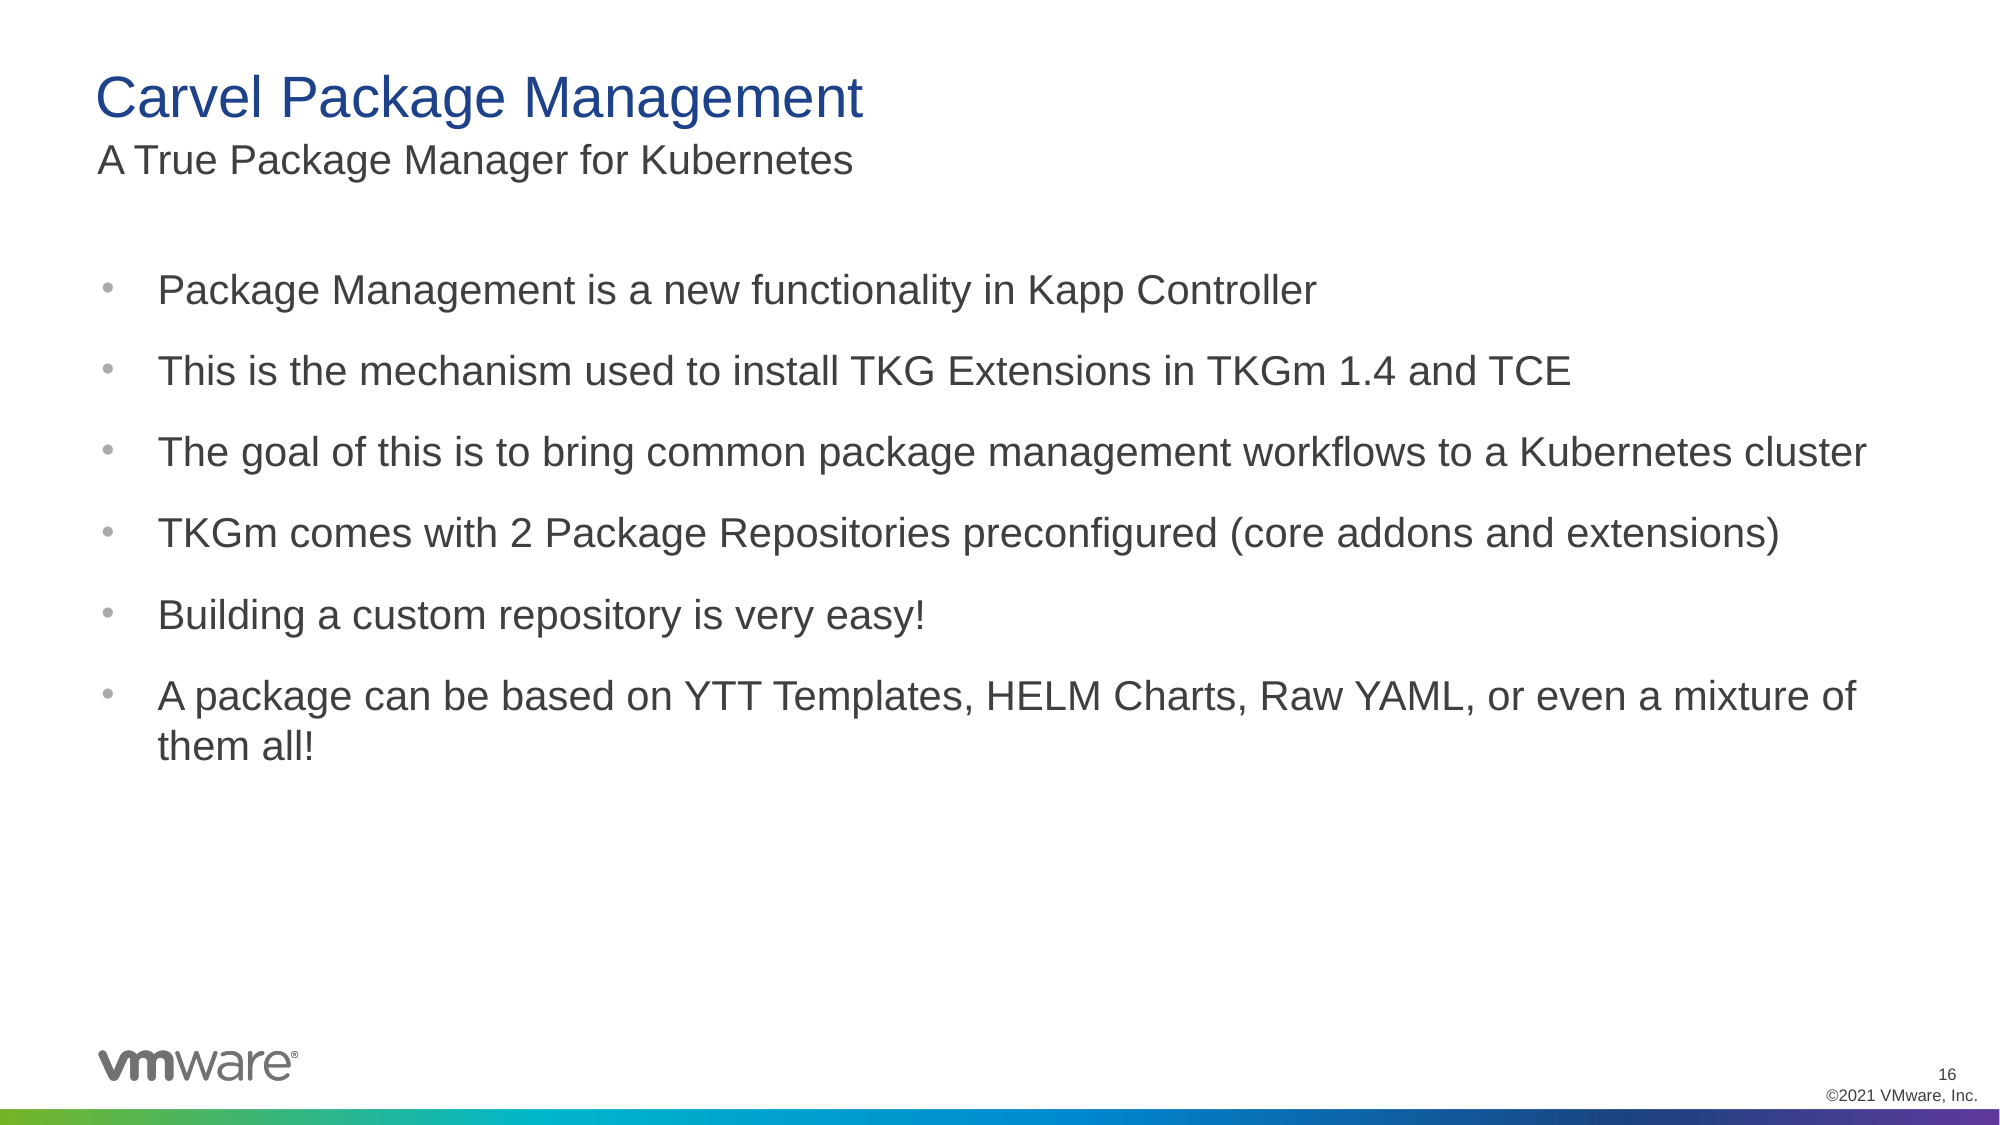

# Carvel Package Management
A True Package Manager for Kubernetes
Package Management is a new functionality in Kapp Controller
This is the mechanism used to install TKG Extensions in TKGm 1.4 and TCE
The goal of this is to bring common package management workflows to a Kubernetes cluster
TKGm comes with 2 Package Repositories preconfigured (core addons and extensions)
Building a custom repository is very easy!
A package can be based on YTT Templates, HELM Charts, Raw YAML, or even a mixture of them all!